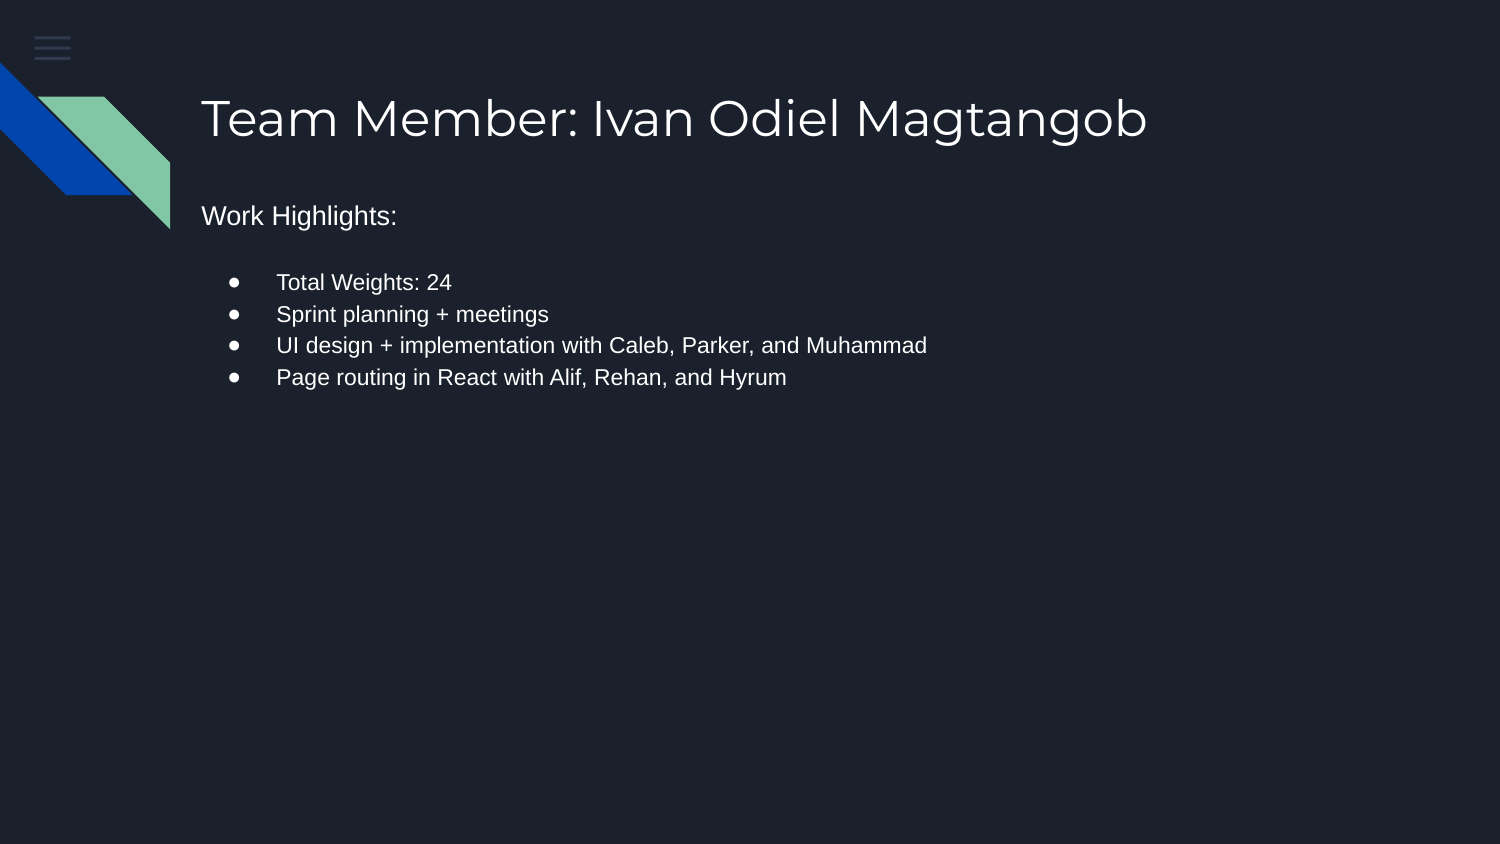

# Team Member: Ivan Odiel Magtangob
Work Highlights:
Total Weights: 24
Sprint planning + meetings
UI design + implementation with Caleb, Parker, and Muhammad
Page routing in React with Alif, Rehan, and Hyrum